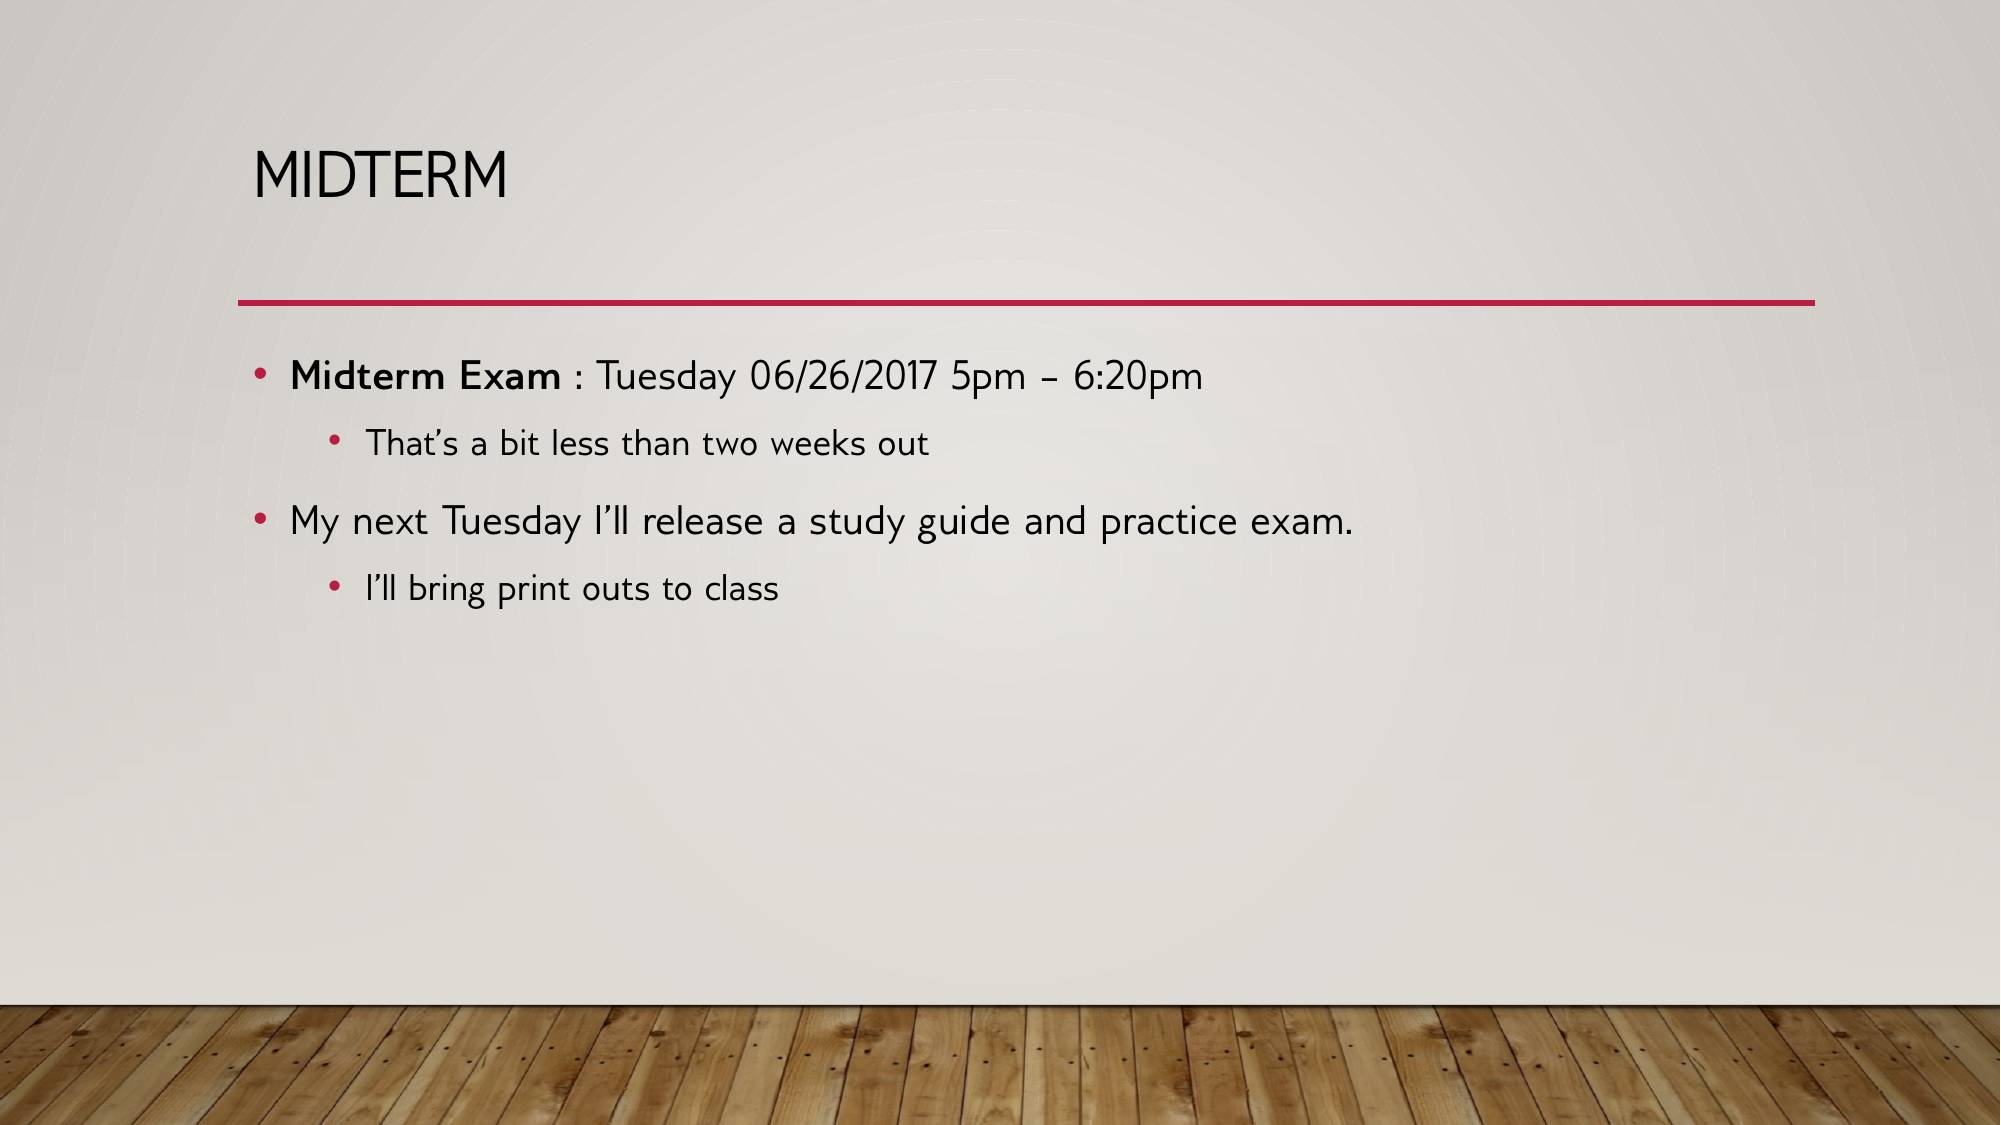

# Midterm
Midterm Exam : Tuesday 06/26/2017 5pm – 6:20pm
That’s a bit less than two weeks out
My next Tuesday I’ll release a study guide and practice exam.
I’ll bring print outs to class